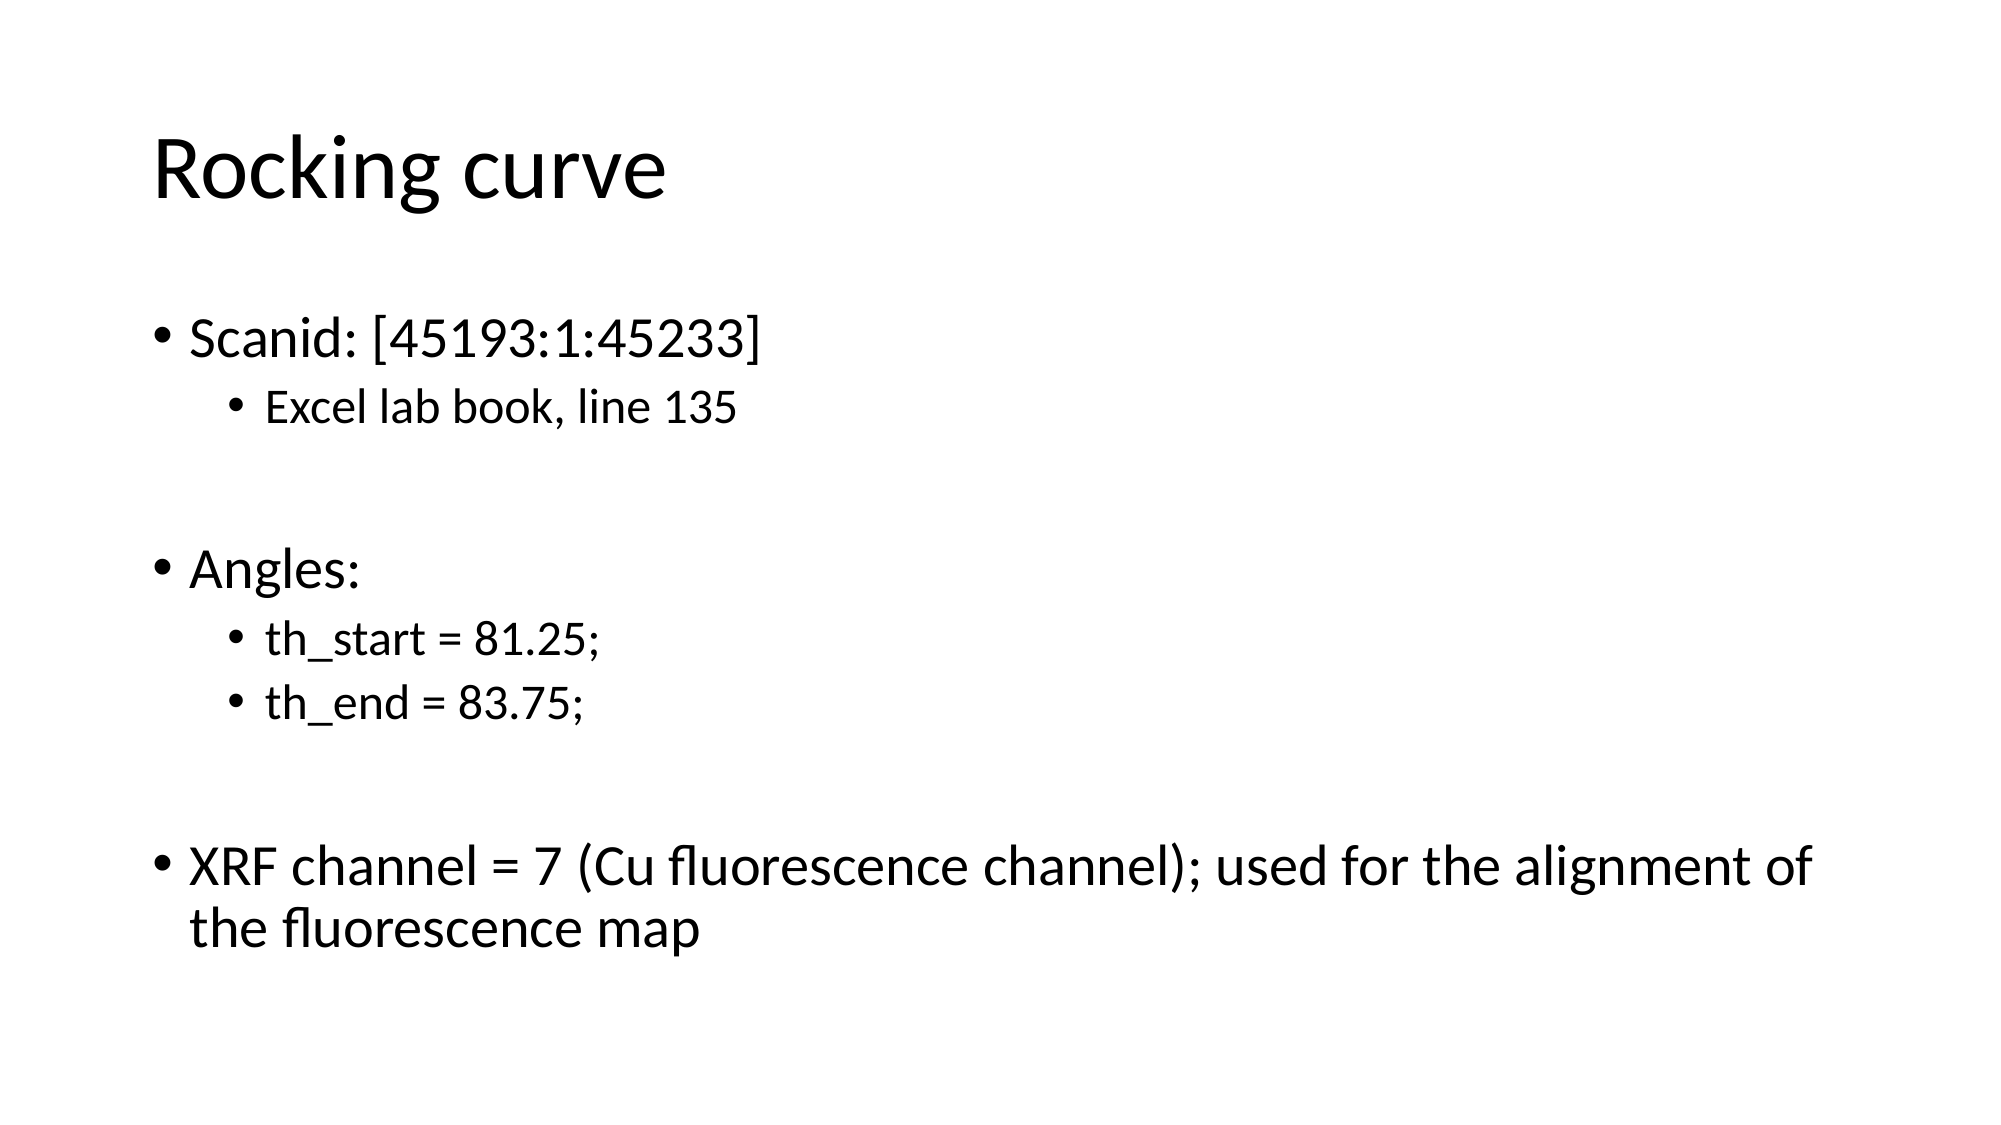

# Rocking curve
Scanid: [45193:1:45233]
Excel lab book, line 135

Angles:
th_start = 81.25;
th_end = 83.75;

XRF channel = 7 (Cu fluorescence channel); used for the alignment of the fluorescence map